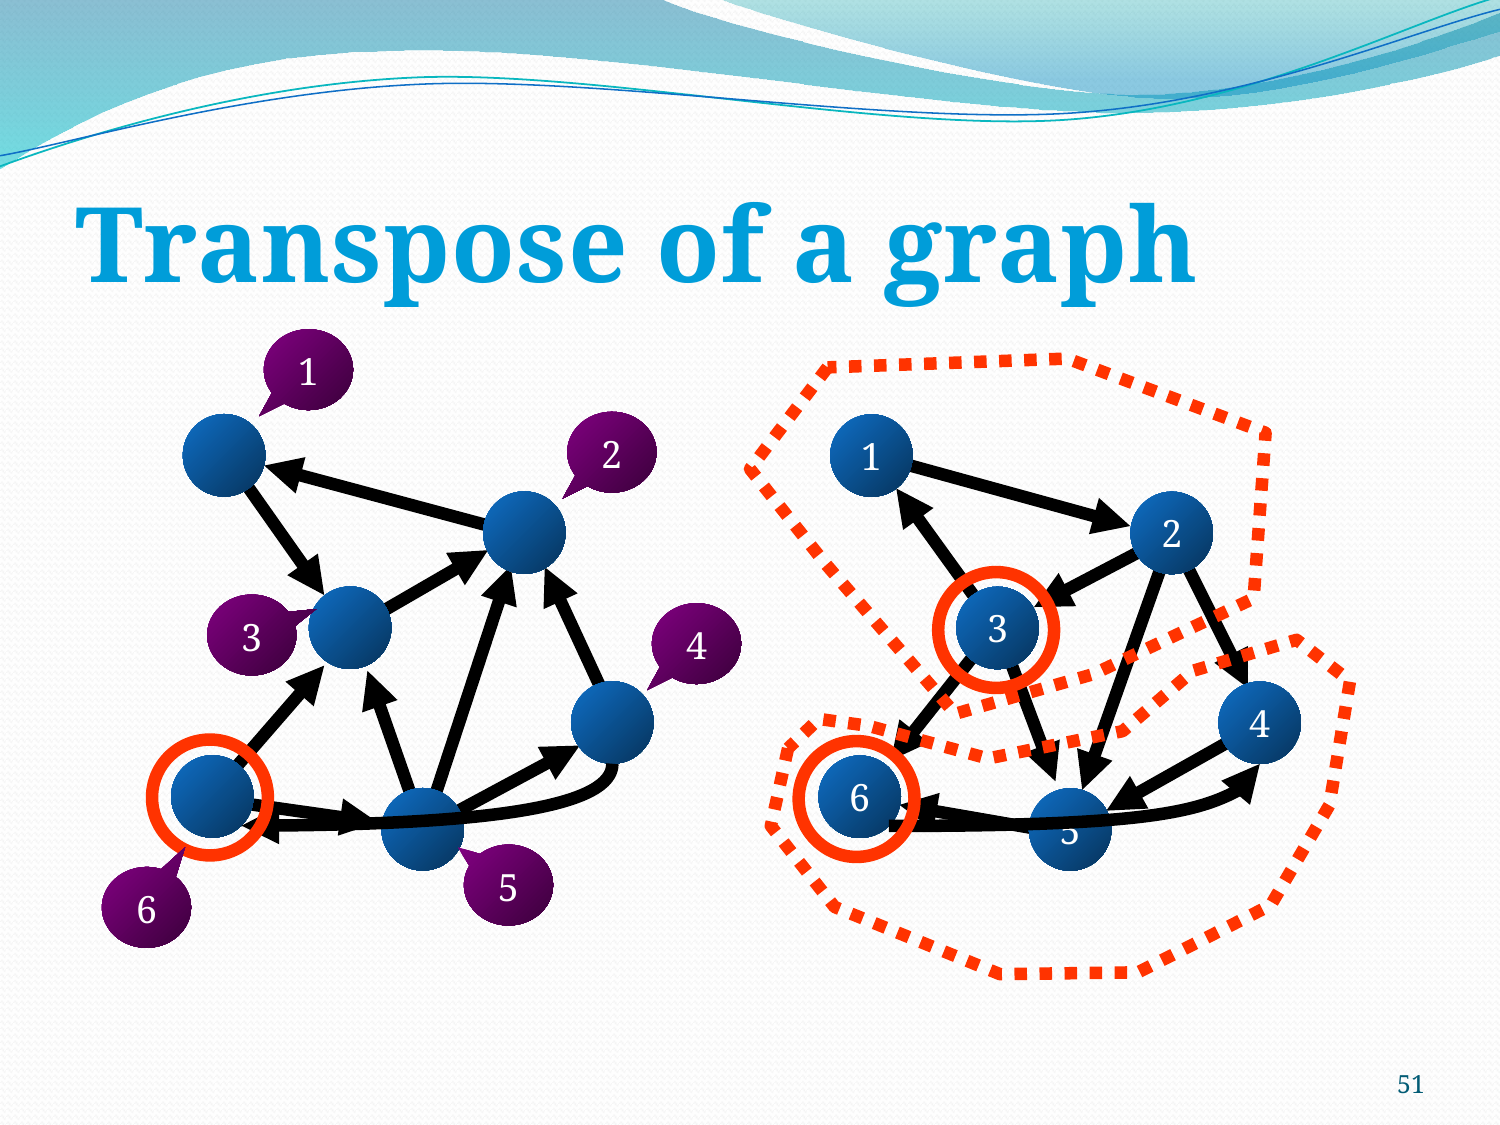

# Transpose of a graph
1

2

1

2

3
3
4

4

6

5

5
6
51